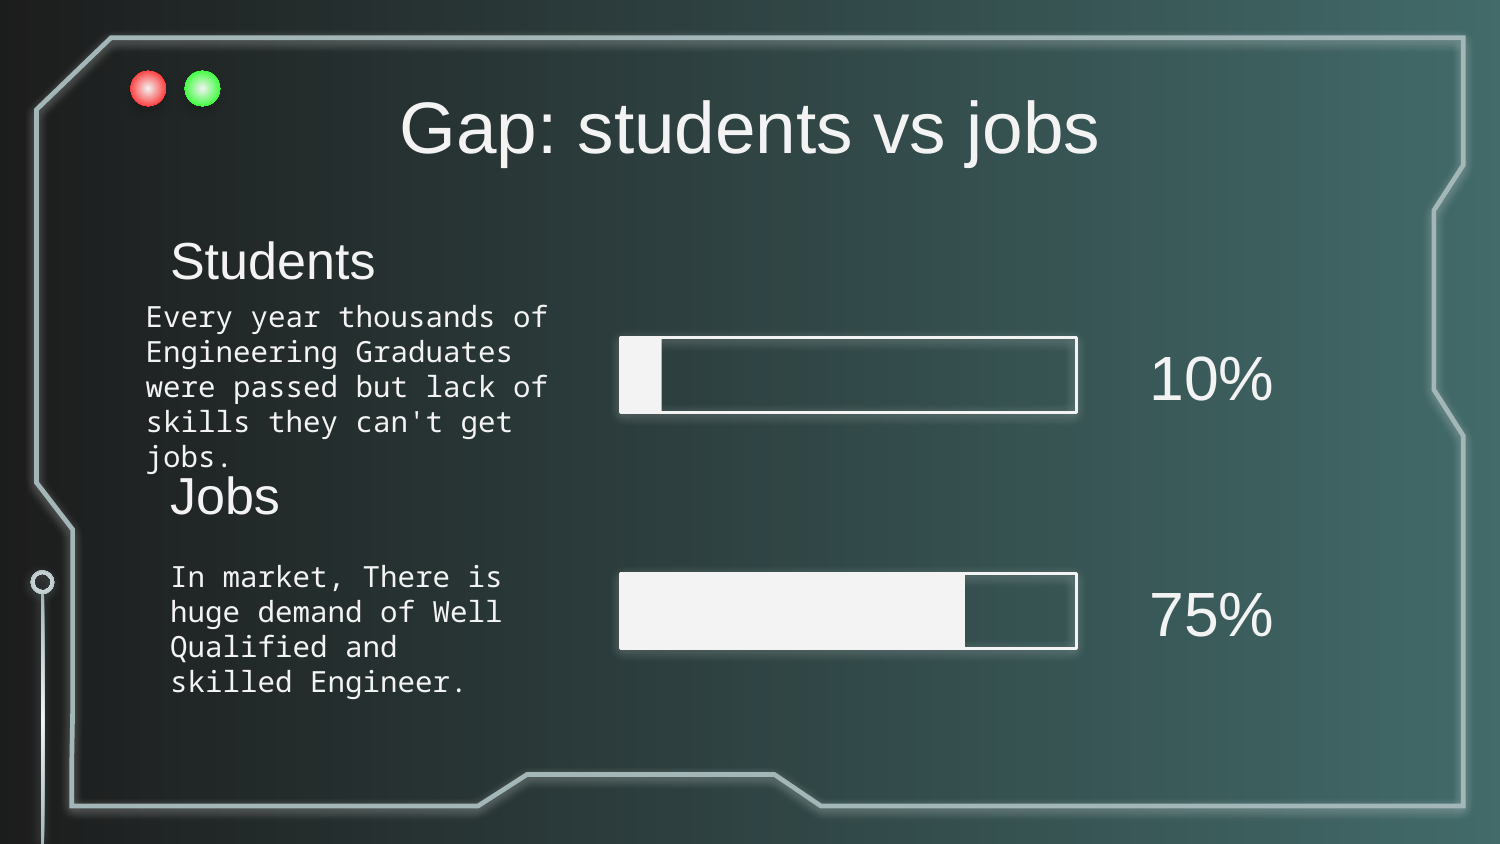

Gap: students vs jobs
Students
Every year thousands of Engineering Graduates were passed but lack of skills they can't get jobs.
# 10%

Jobs
In market, There is huge demand of Well Qualified and skilled Engineer.
75%